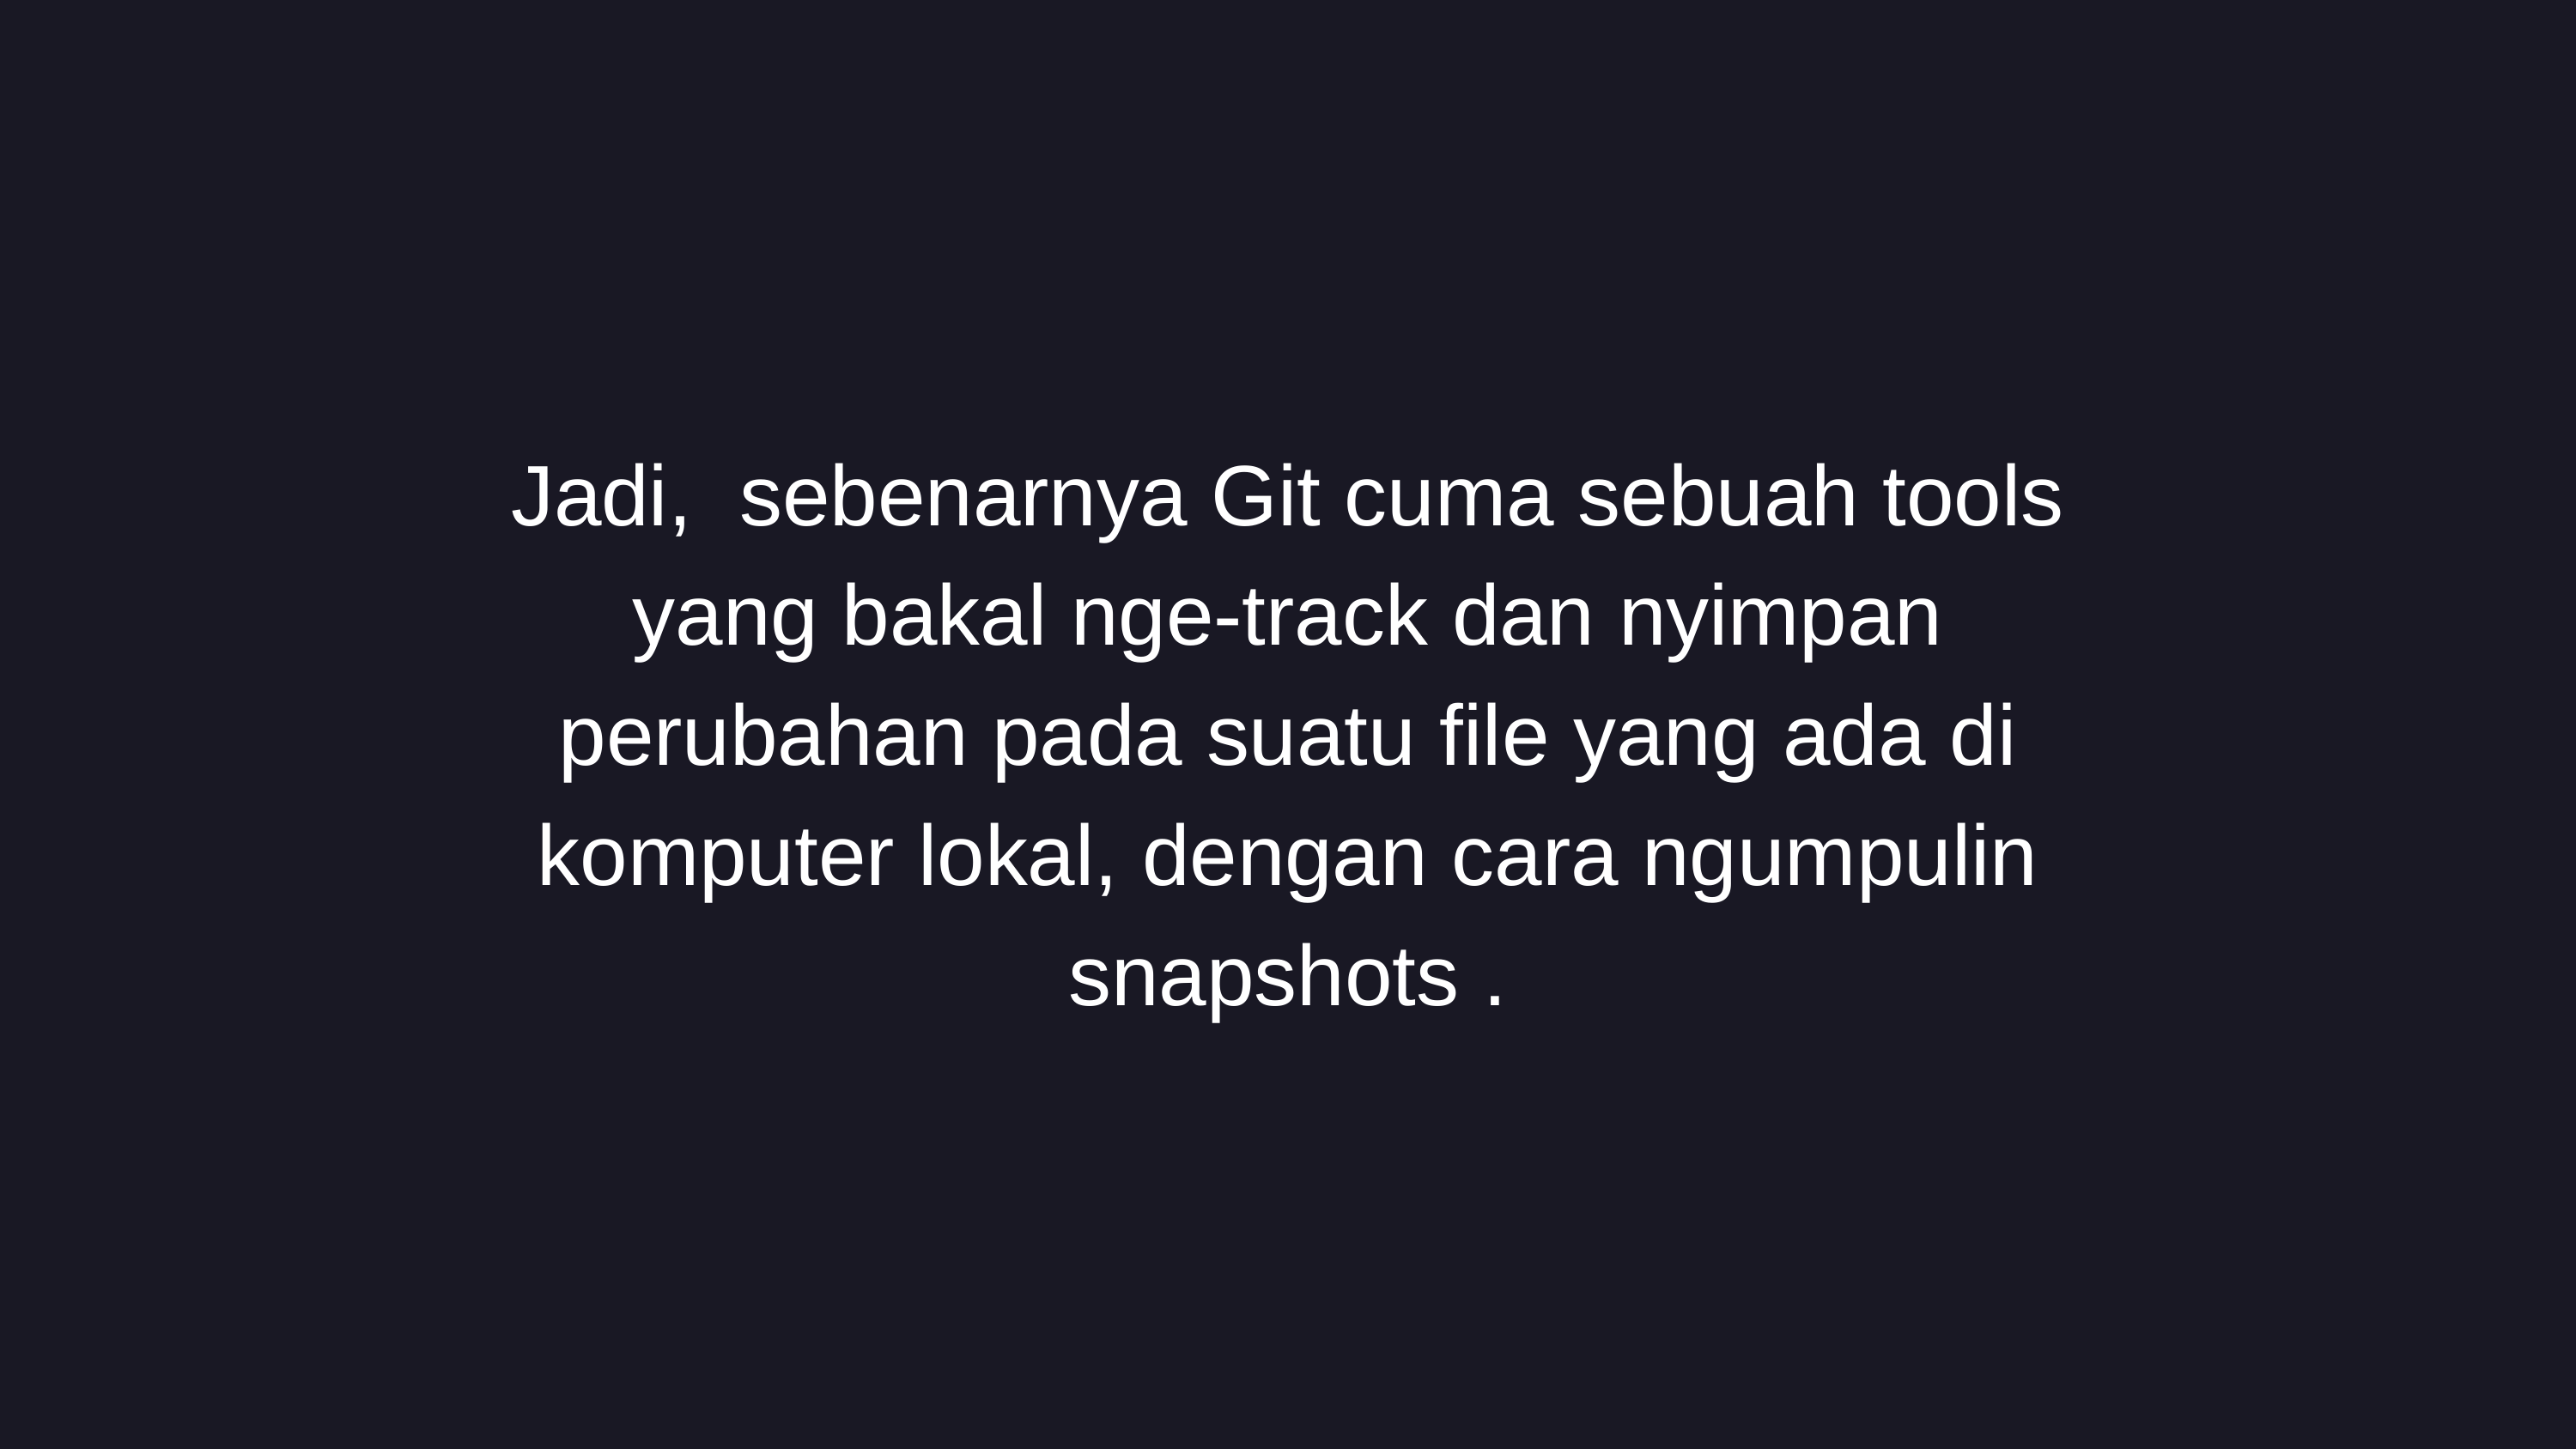

Jadi,  sebenarnya Git cuma sebuah tools yang bakal nge-track dan nyimpan perubahan pada suatu file yang ada di komputer lokal, dengan cara ngumpulin snapshots .